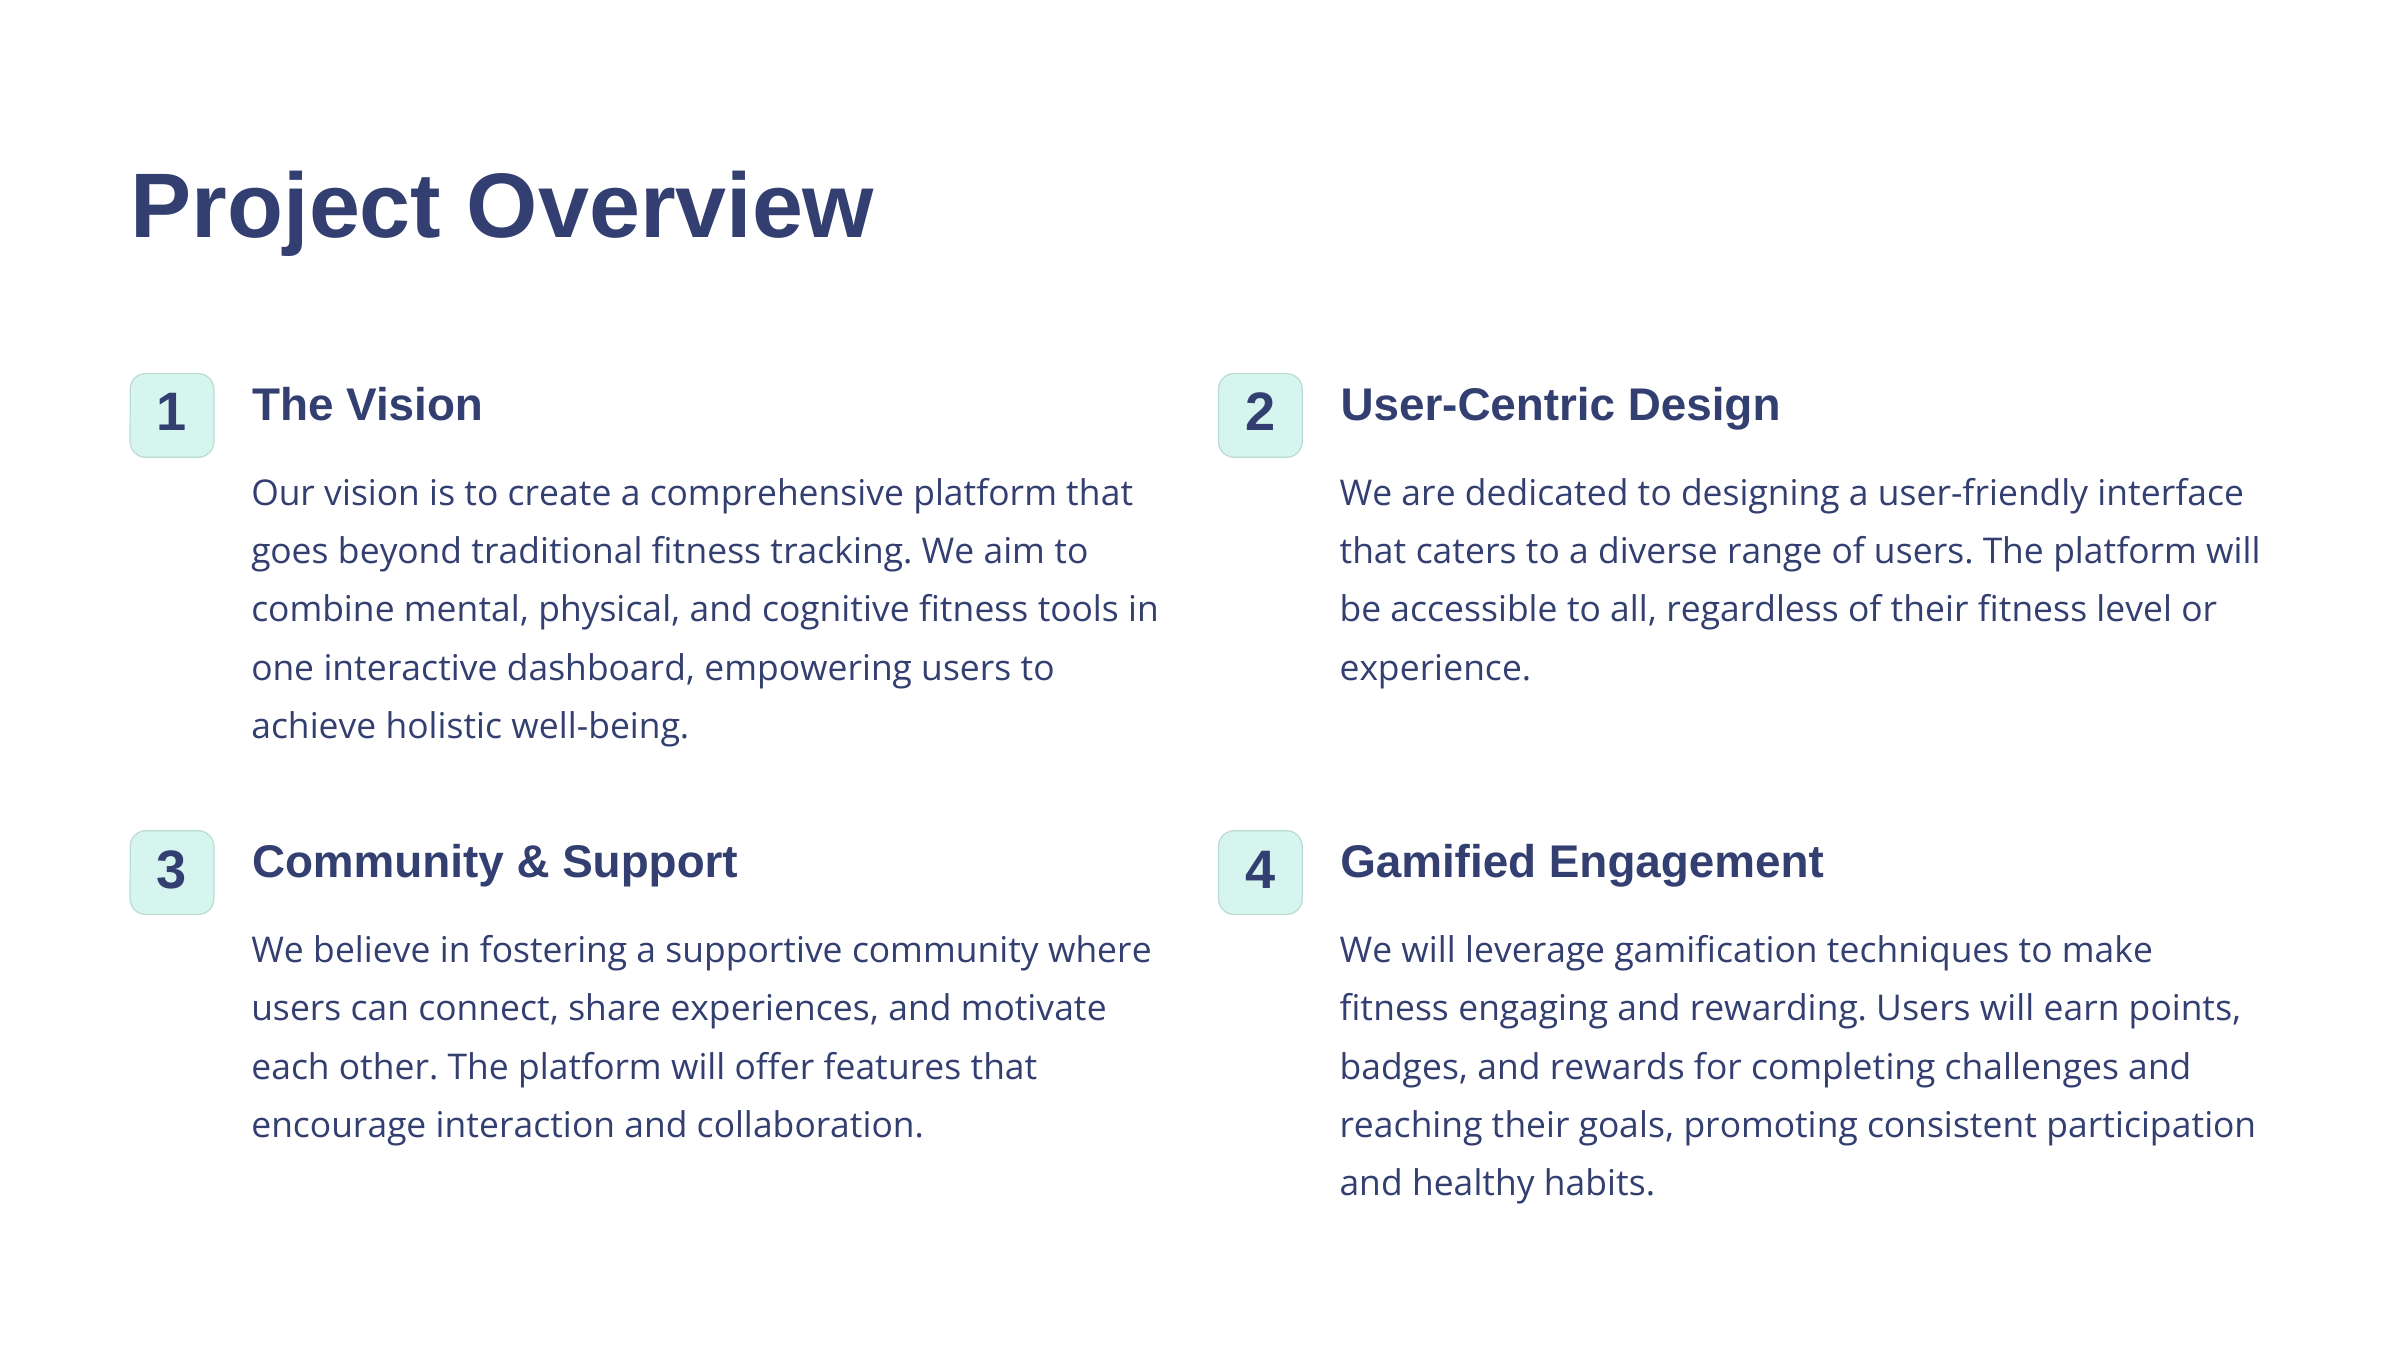

Project Overview

The Vision

User-Centric Design
1
2
Our vision is to create a comprehensive platform that goes beyond traditional fitness tracking. We aim to combine mental, physical, and cognitive fitness tools in one interactive dashboard, empowering users to achieve holistic well-being.
We are dedicated to designing a user-friendly interface that caters to a diverse range of users. The platform will be accessible to all, regardless of their fitness level or experience.

Community & Support

Gamified Engagement
3
4
We believe in fostering a supportive community where users can connect, share experiences, and motivate each other. The platform will offer features that encourage interaction and collaboration.
We will leverage gamification techniques to make fitness engaging and rewarding. Users will earn points, badges, and rewards for completing challenges and reaching their goals, promoting consistent participation and healthy habits.